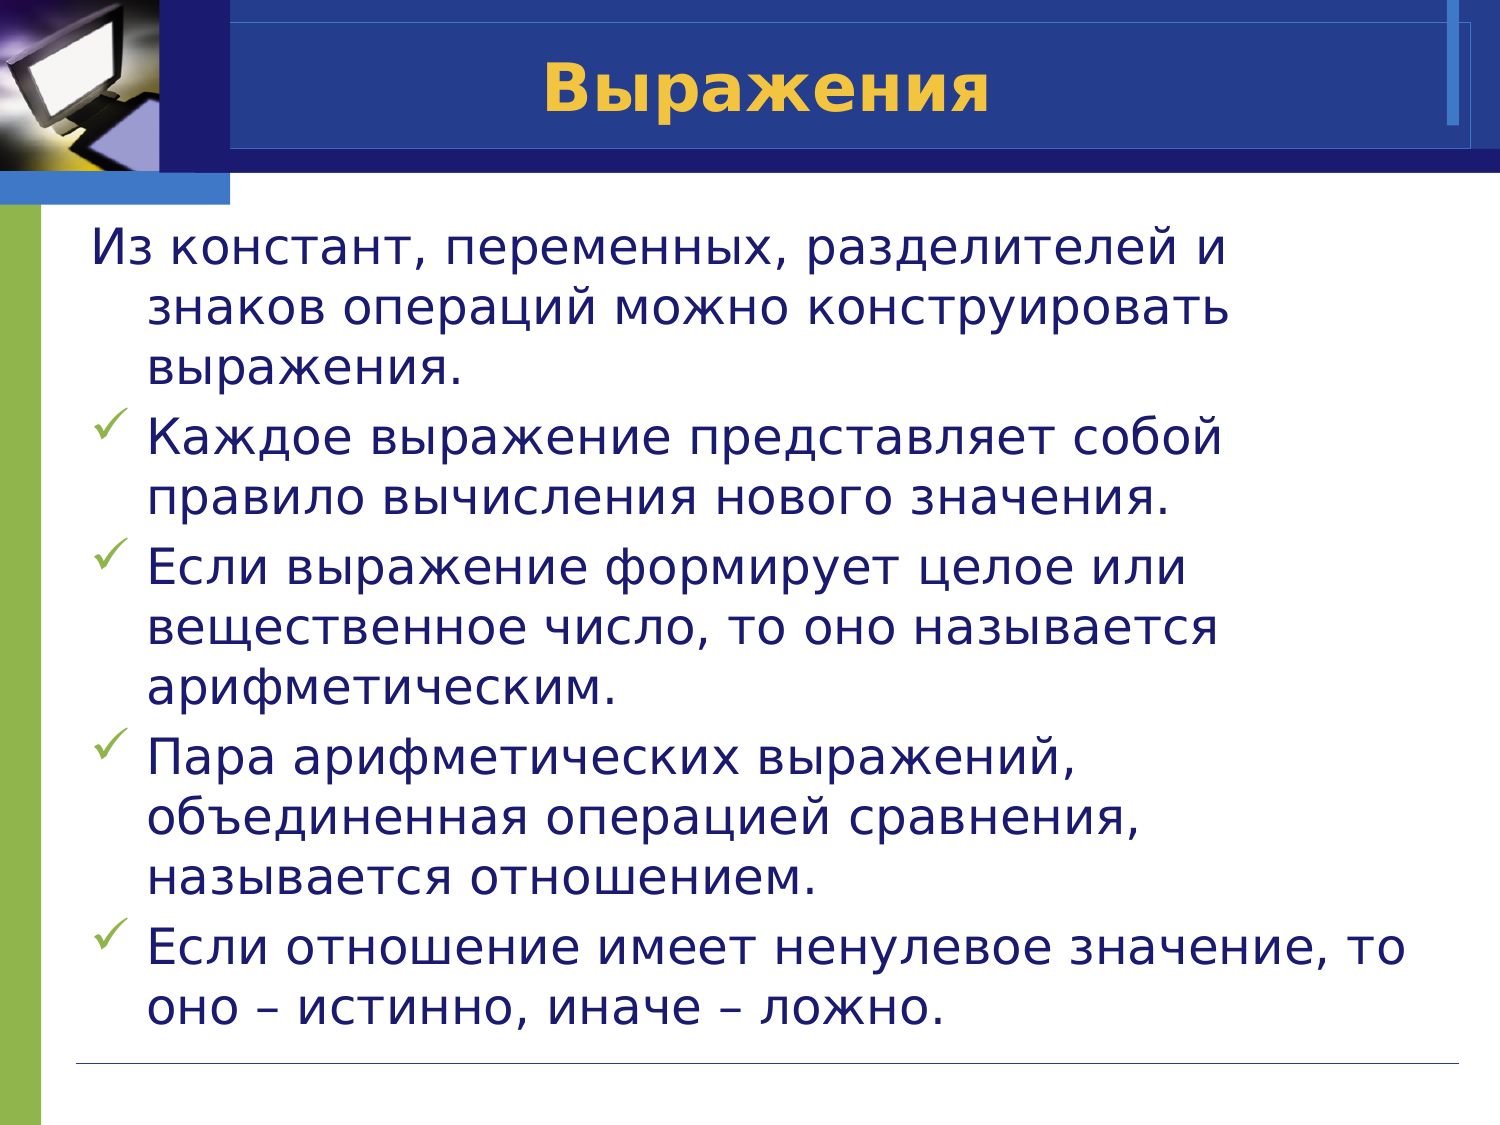

# Выражения
Из констант, переменных, разделителей и знаков операций можно конструировать выражения.
Каждое выражение представляет собой правило вычисления нового значения.
Если выражение формирует целое или вещественное число, то оно называется арифметическим.
Пара арифметических выражений, объединенная операцией сравнения, называется отношением.
Если отношение имеет ненулевое значение, то оно – истинно, иначе – ложно.